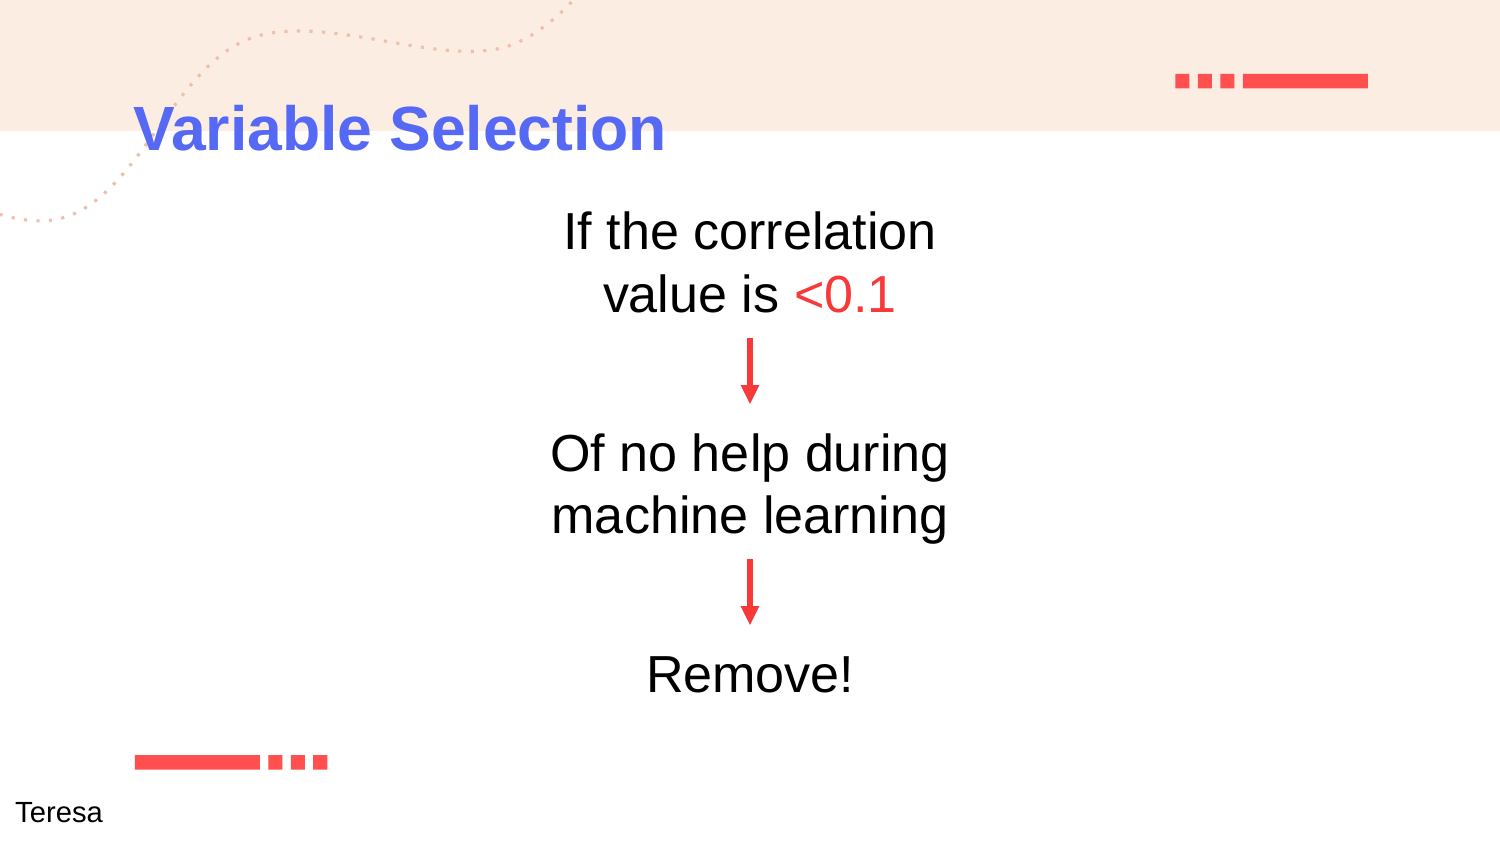

# Variable Selection
If the correlation value is <0.1
Of no help during machine learning
Remove!
Teresa